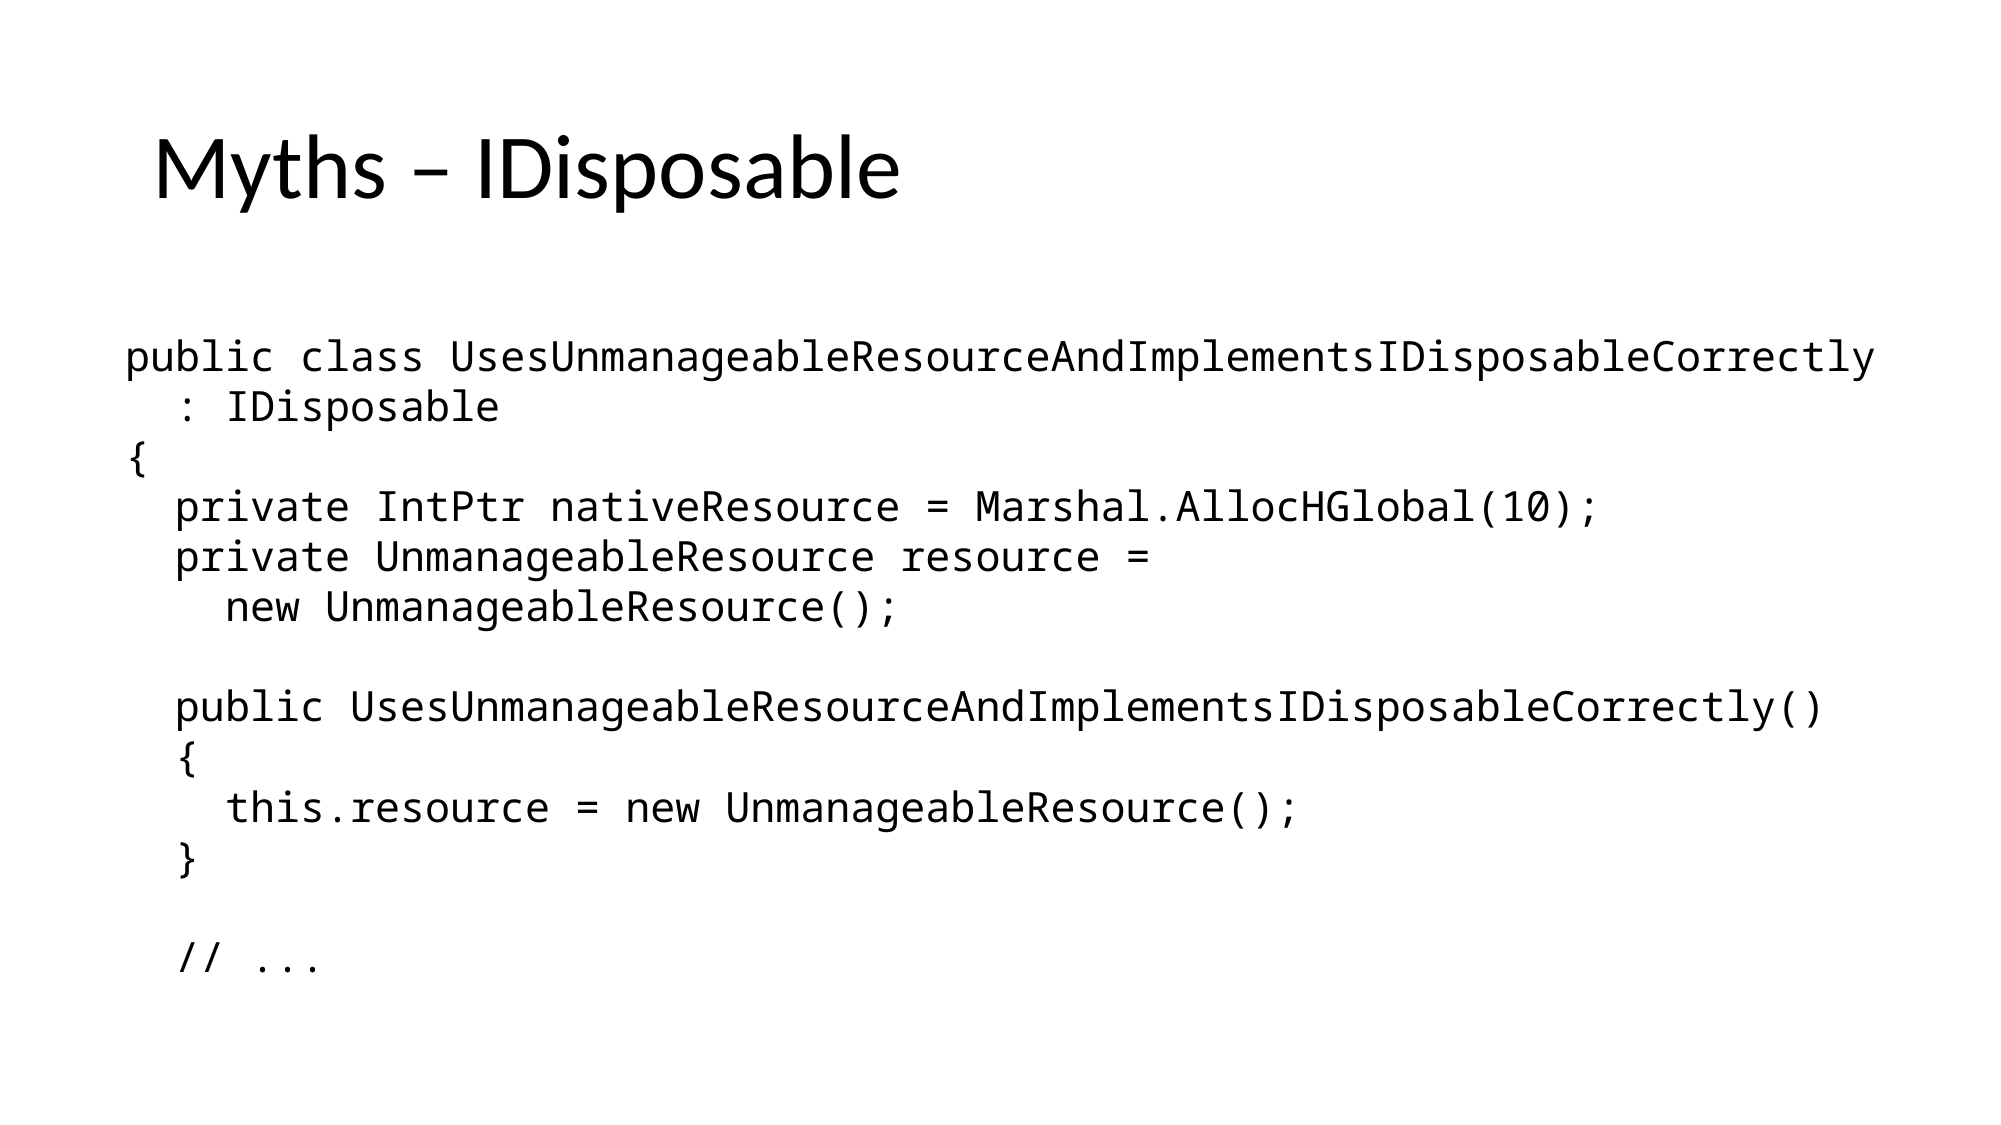

# Myths – IDisposable
public class UsesUnmanageableResourceAndImplementsIDisposableCorrectly
  : IDisposable
{
  private IntPtr nativeResource = Marshal.AllocHGlobal(10);
  private UnmanageableResource resource =
    new UnmanageableResource();

  public UsesUnmanageableResourceAndImplementsIDisposableCorrectly()
  {
    this.resource = new UnmanageableResource();
  }

  // ...